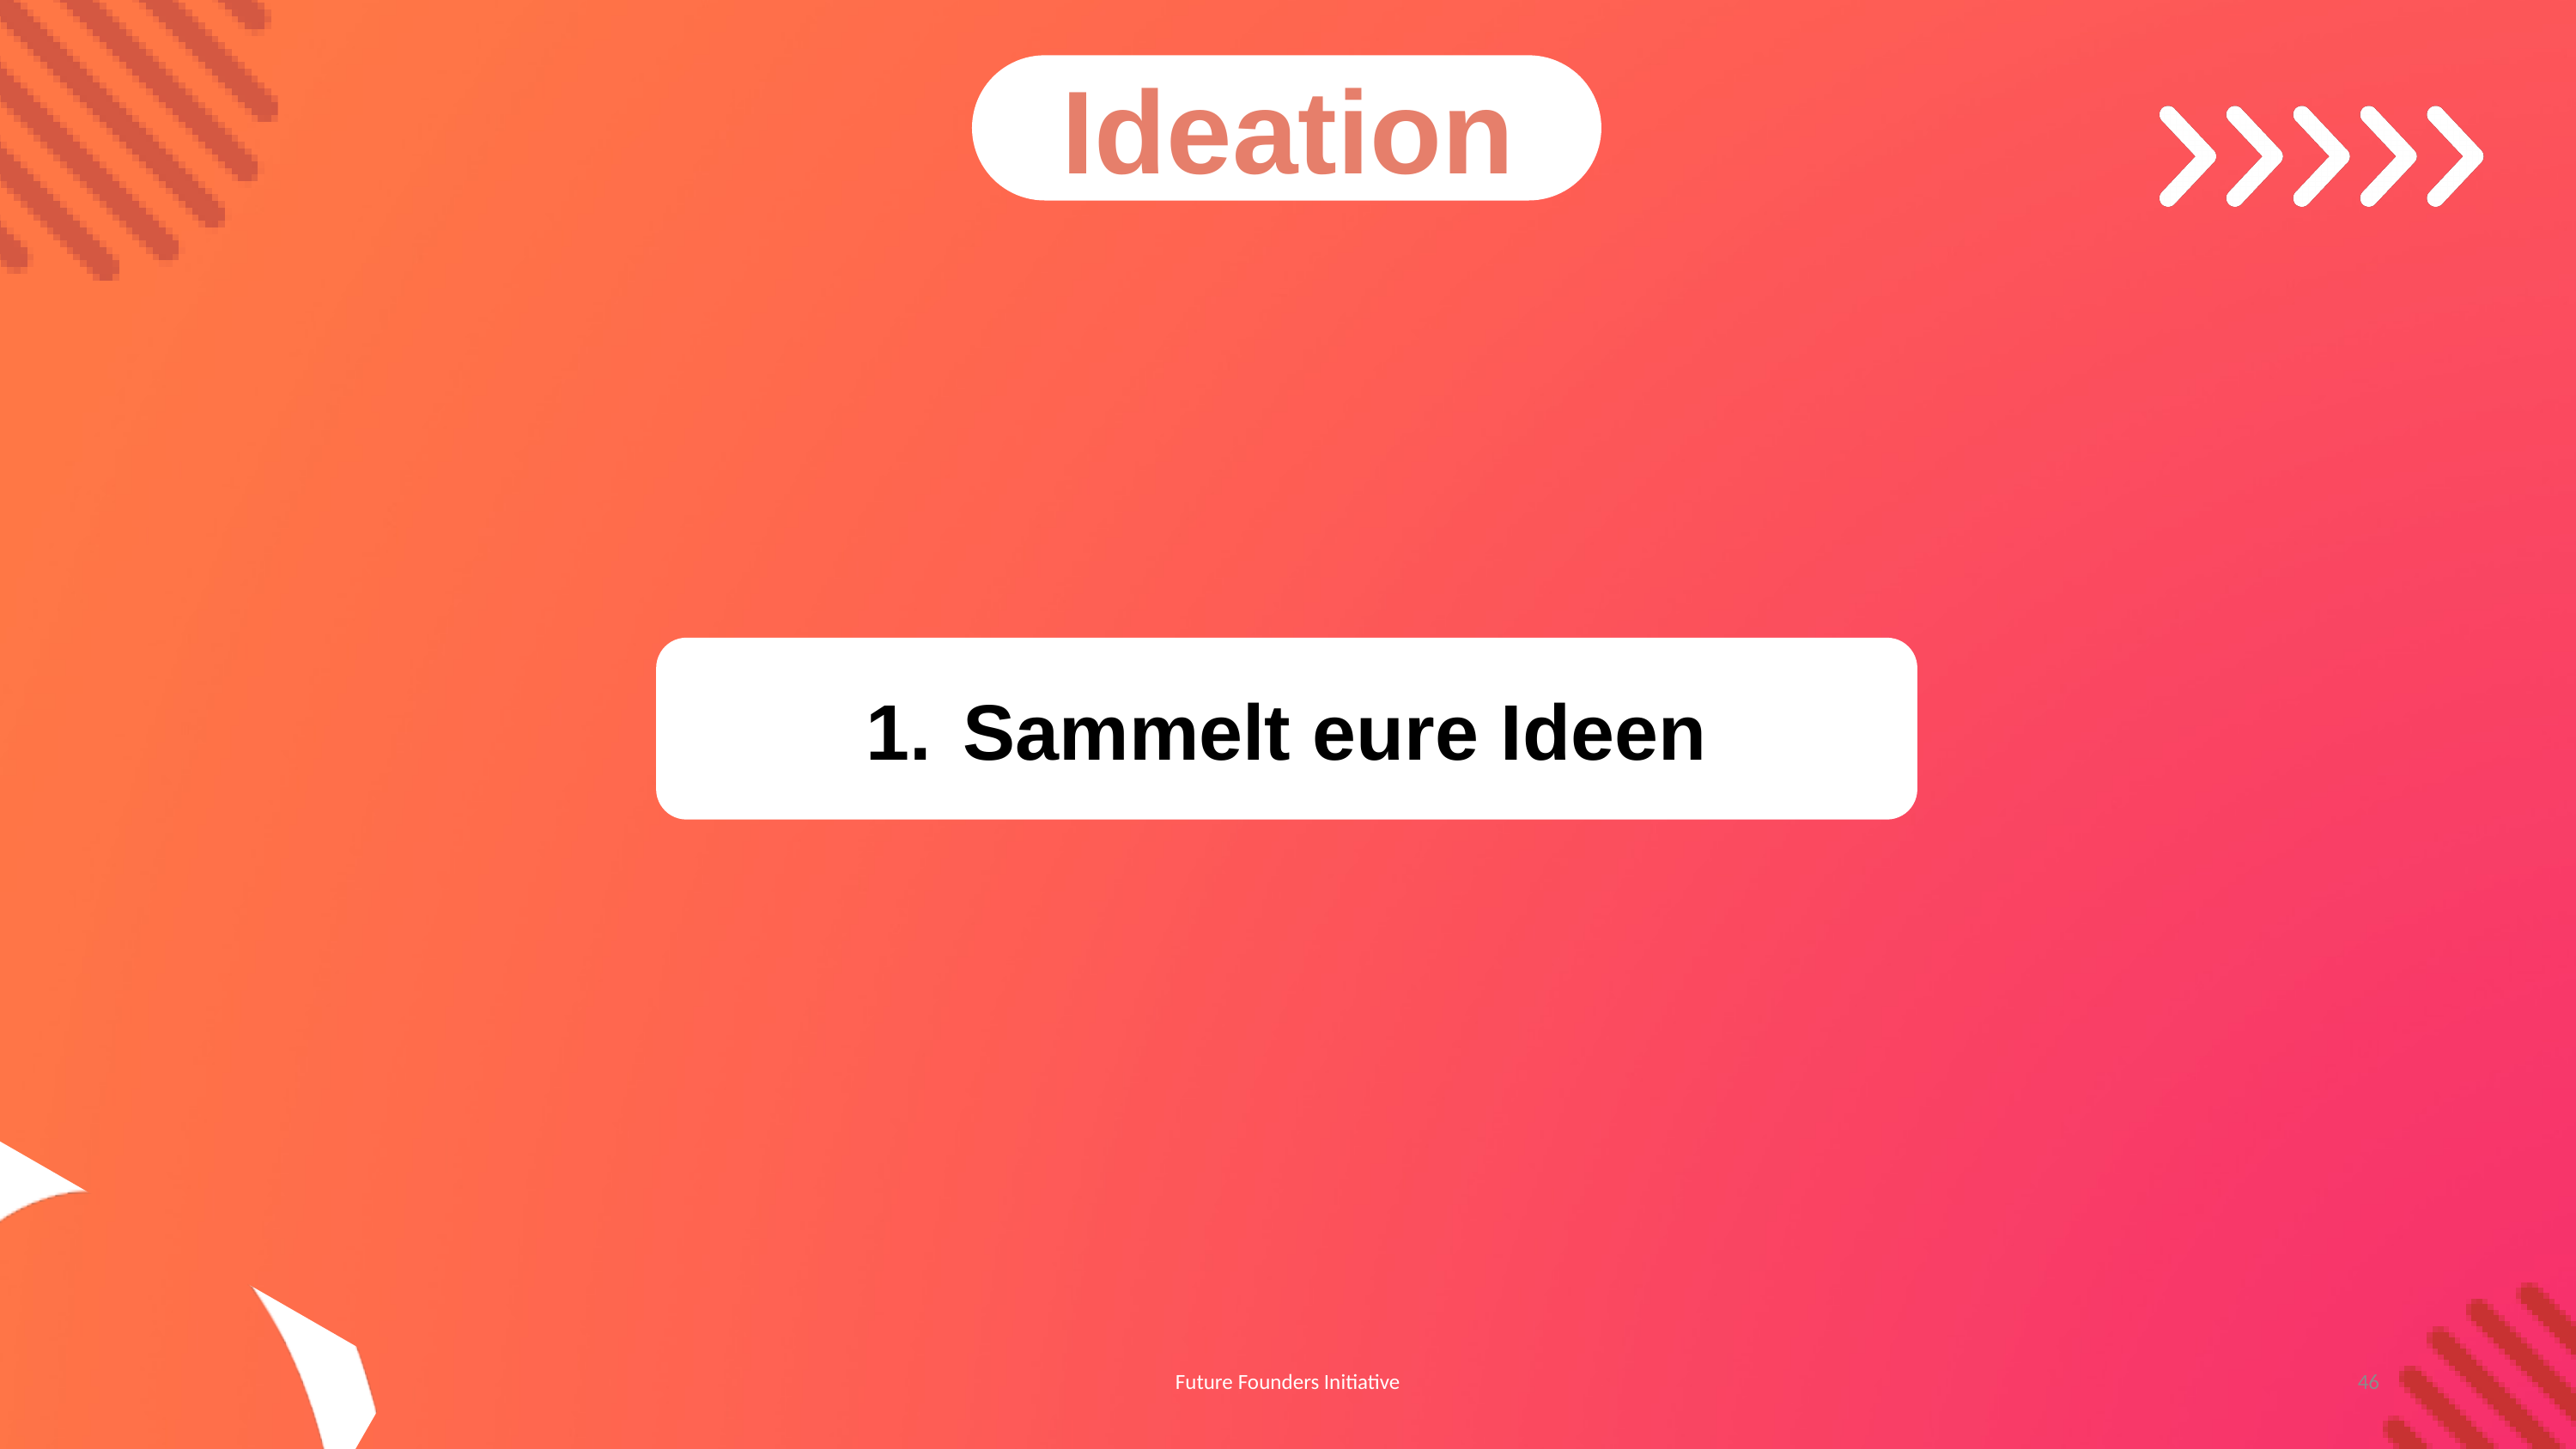

Ideation
Sammelt eure Ideen

Future Founders Initiative
46